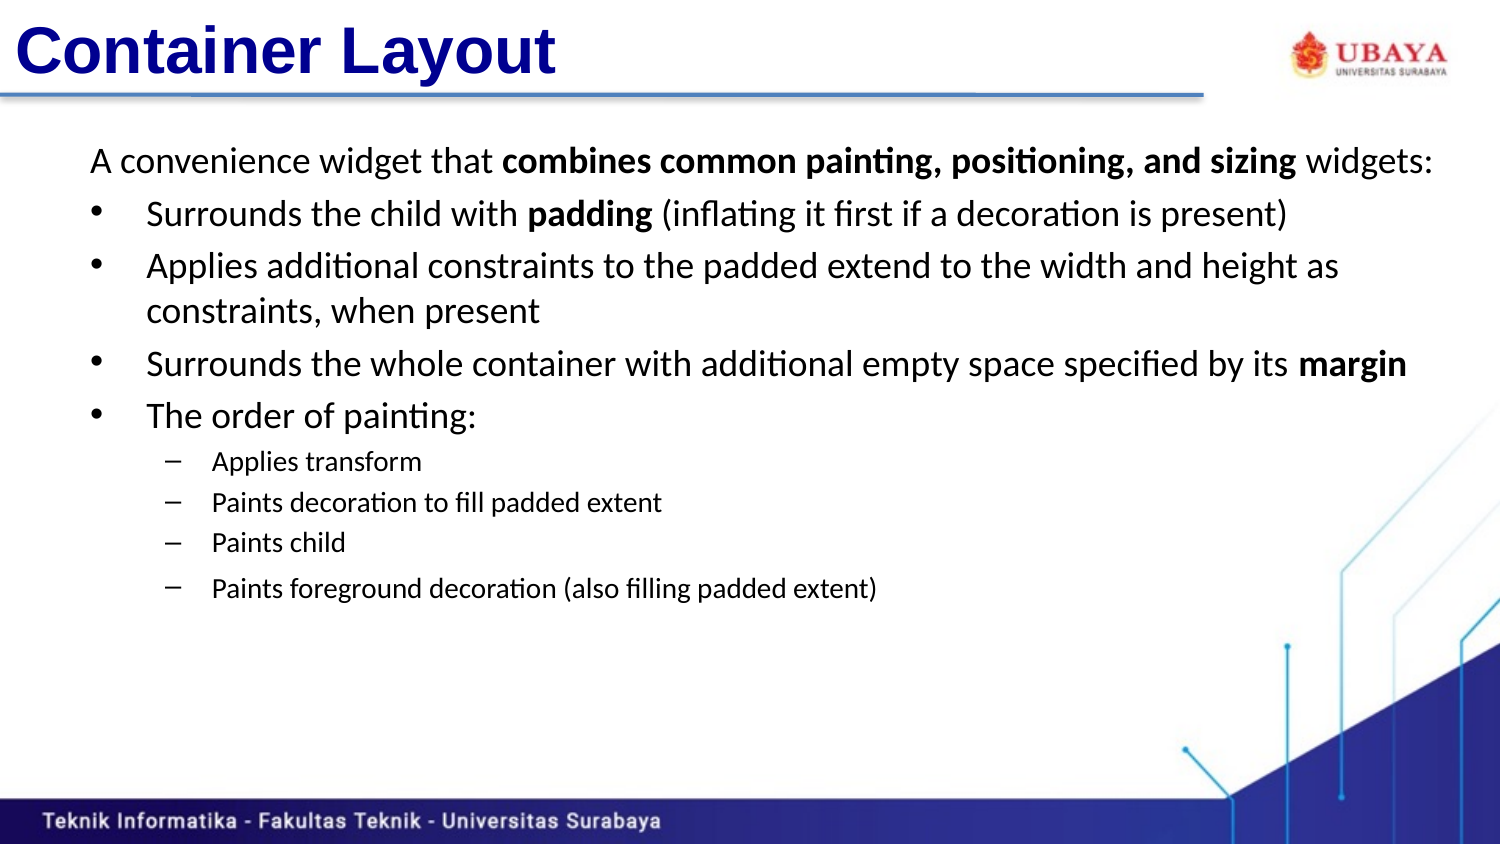

# Container Layout

A convenience widget that combines common painting, positioning, and sizing widgets:
Surrounds the child with padding (inflating it first if a decoration is present)
Applies additional constraints to the padded extend to the width and height as constraints, when present
Surrounds the whole container with additional empty space specified by its margin
The order of painting:
Applies transform
Paints decoration to fill padded extent
Paints child
Paints foreground decoration (also filling padded extent)